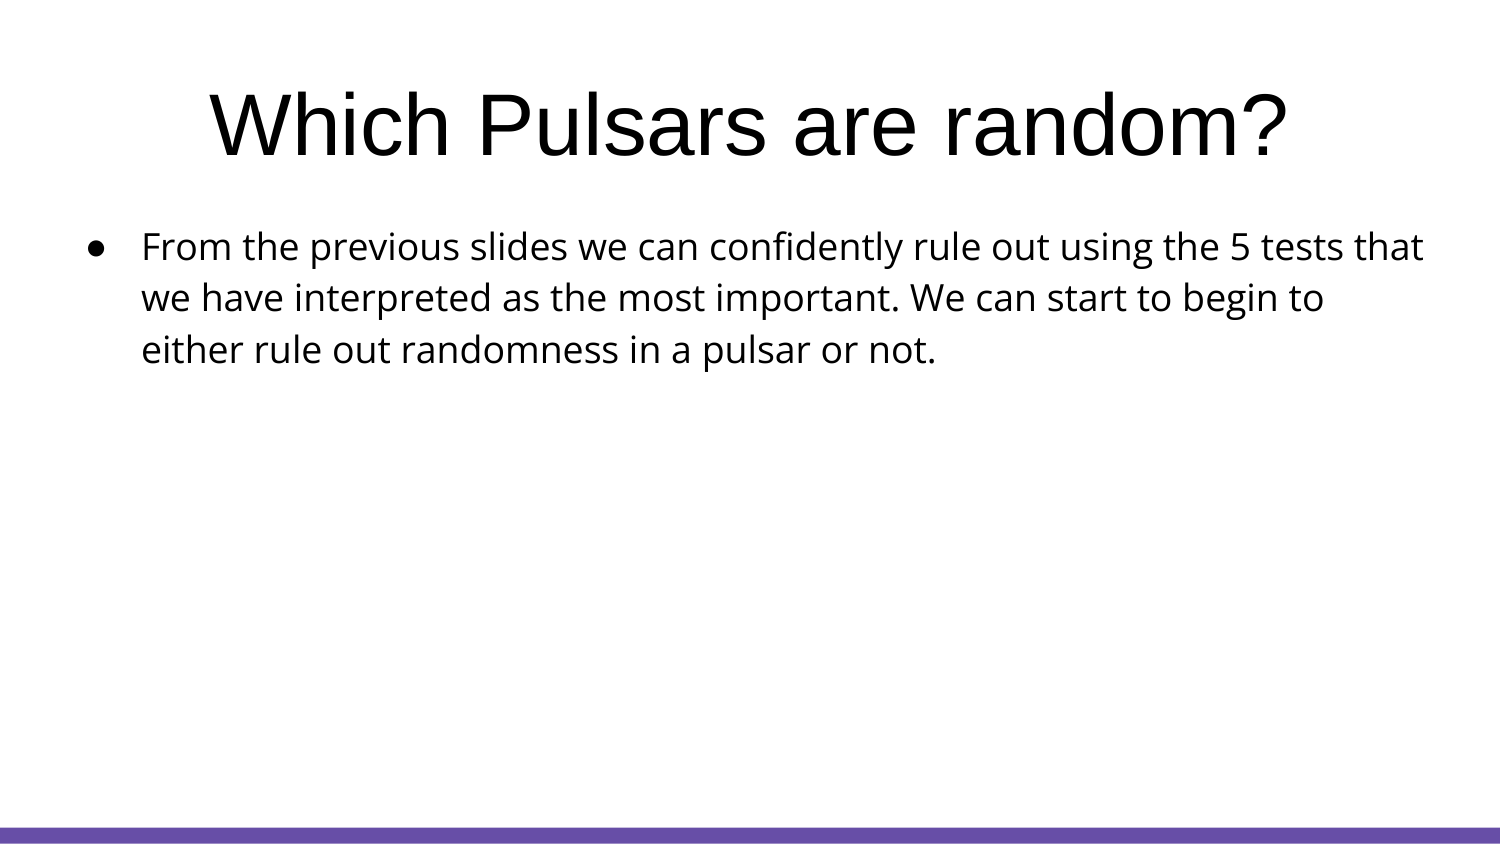

# Which Pulsars are random?
From the previous slides we can confidently rule out using the 5 tests that we have interpreted as the most important. We can start to begin to either rule out randomness in a pulsar or not.